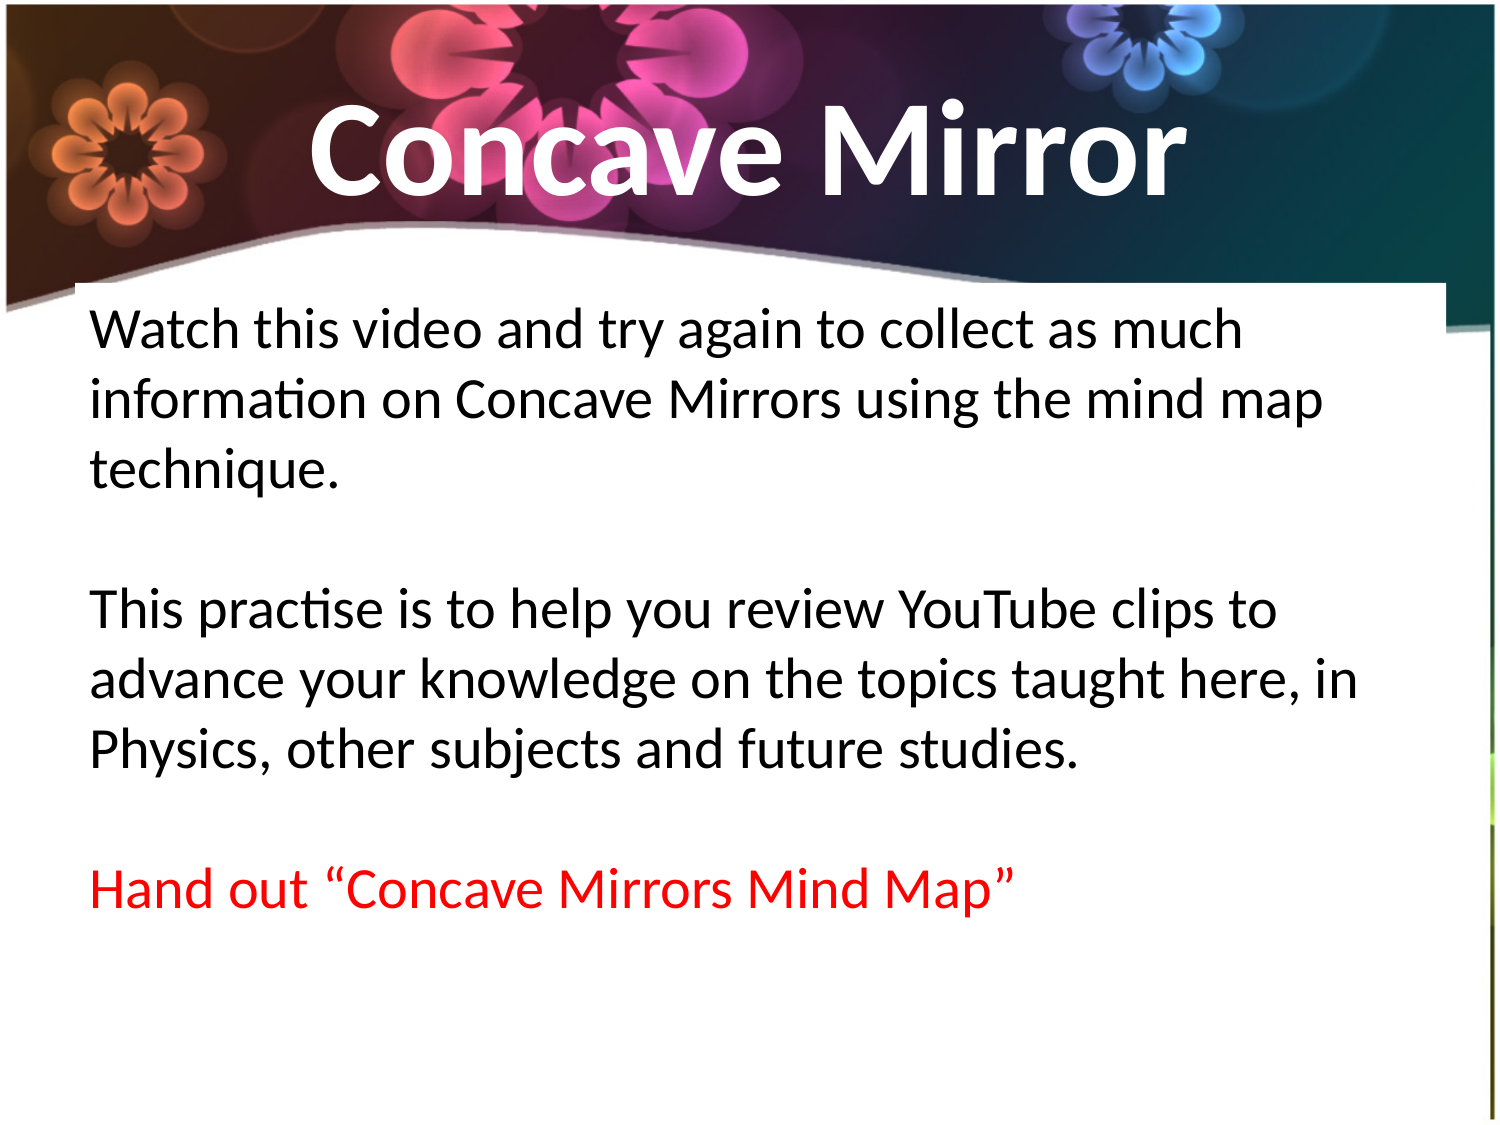

# Concave Mirror
Watch this video and try again to collect as much information on Concave Mirrors using the mind map technique.

This practise is to help you review YouTube clips to advance your knowledge on the topics taught here, in Physics, other subjects and future studies.

Hand out “Concave Mirrors Mind Map”